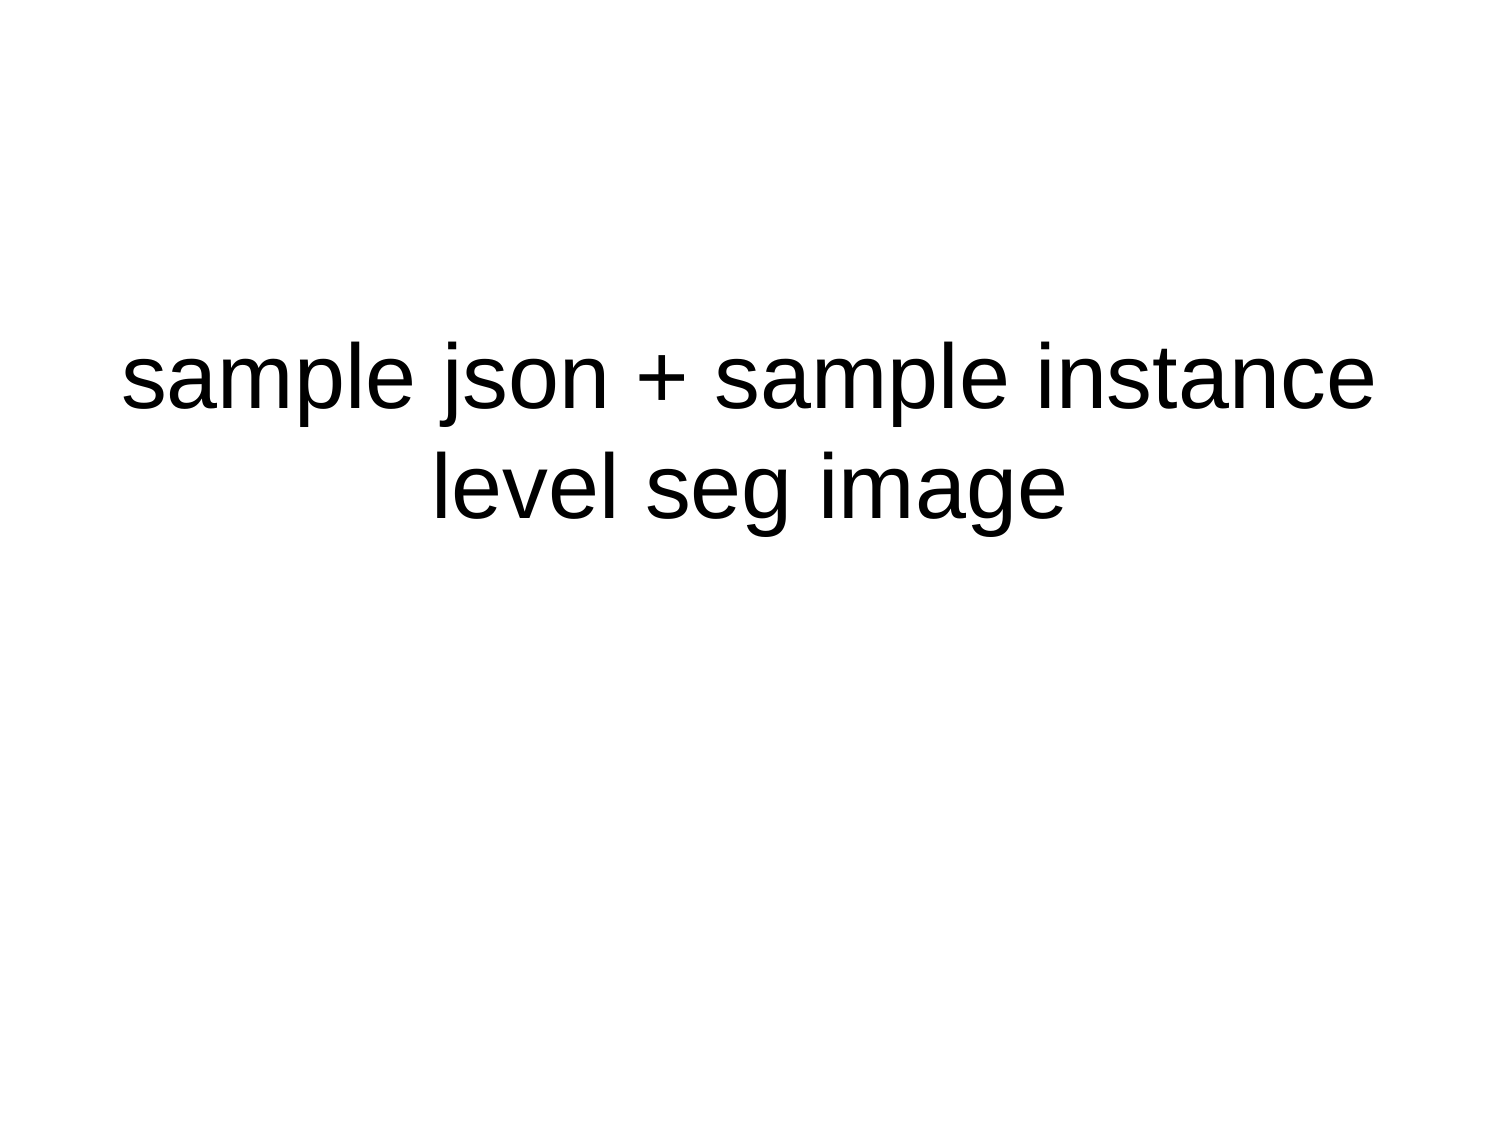

# sample json + sample instance level seg image